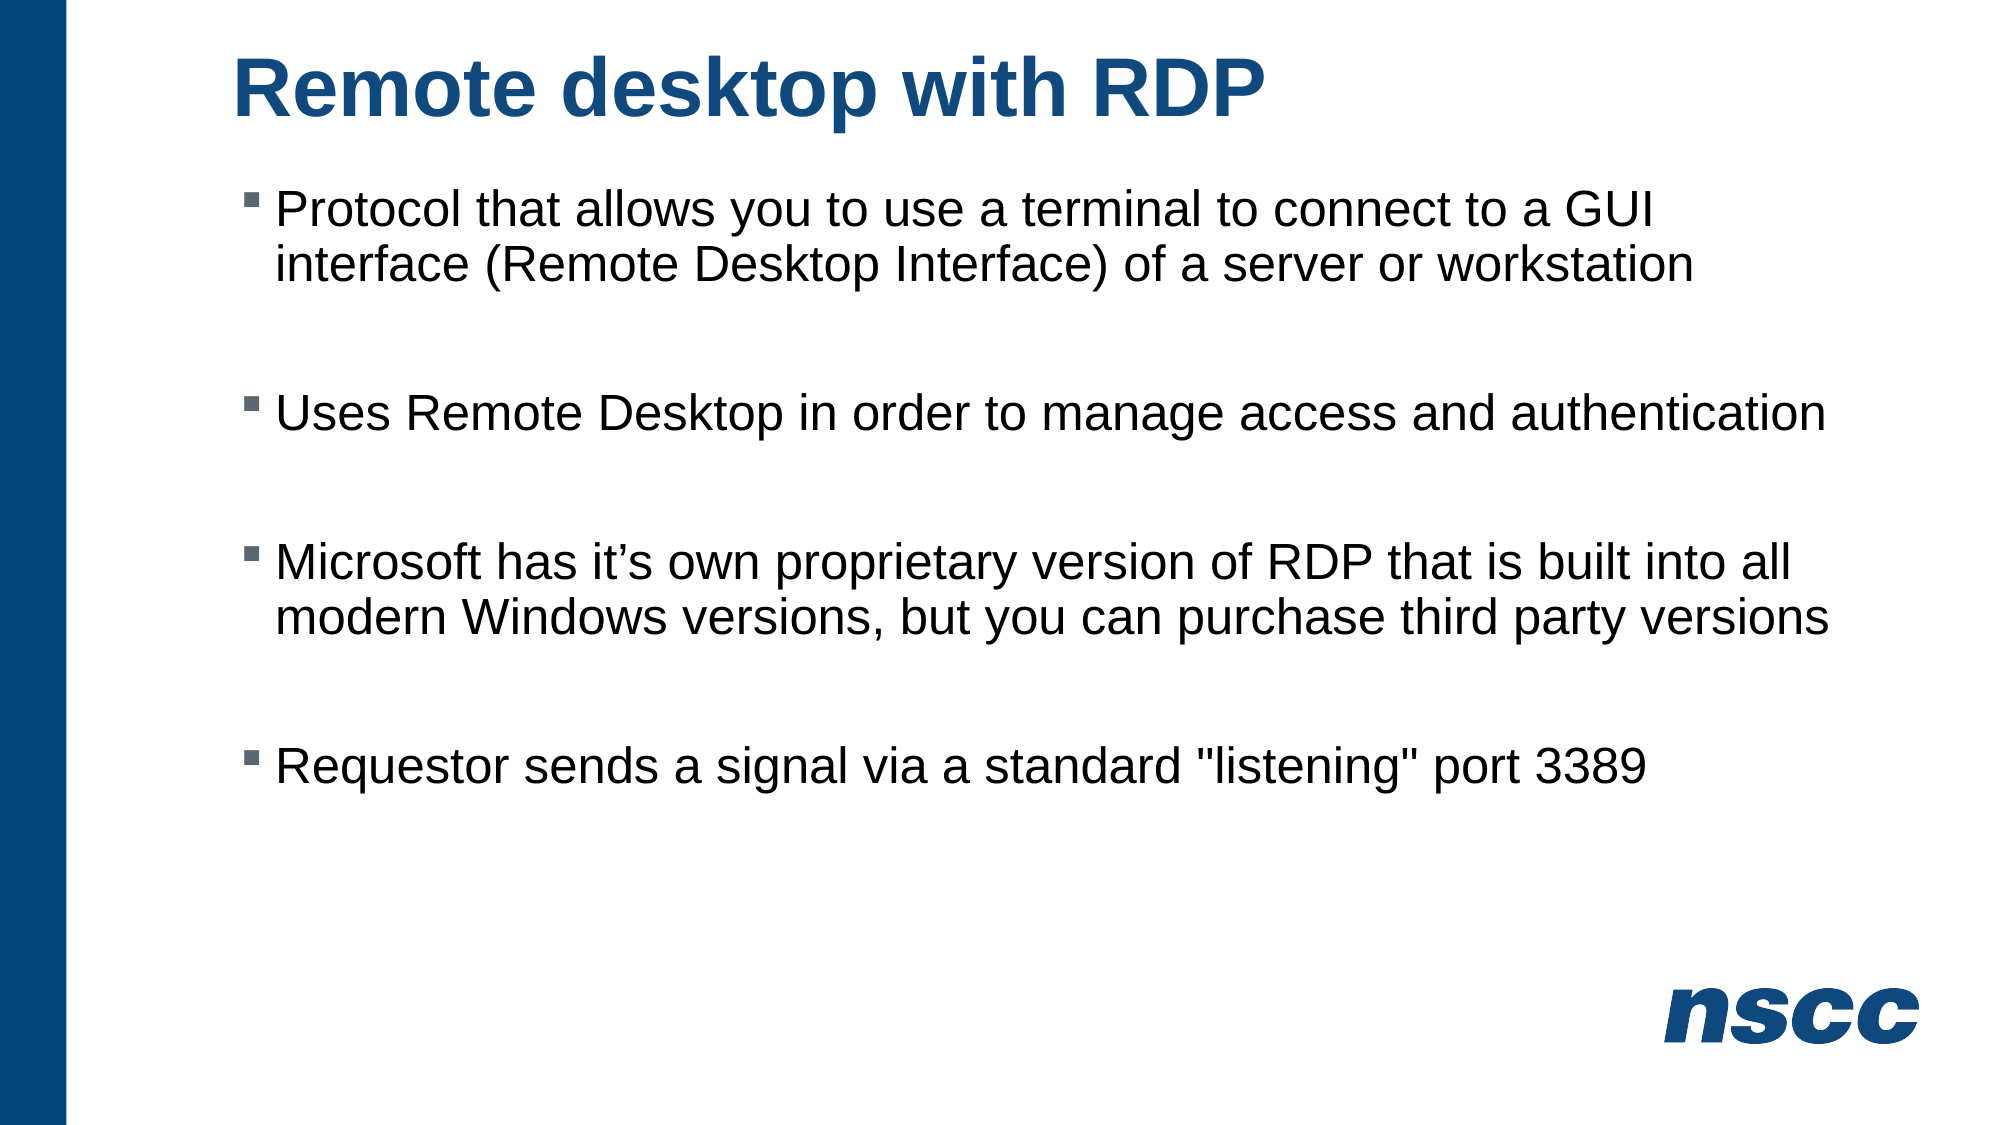

# Remote desktop with RDP
Protocol that allows you to use a terminal to connect to a GUI interface (Remote Desktop Interface) of a server or workstation

Uses Remote Desktop in order to manage access and authentication

Microsoft has it’s own proprietary version of RDP that is built into all modern Windows versions, but you can purchase third party versions

Requestor sends a signal via a standard "listening" port 3389